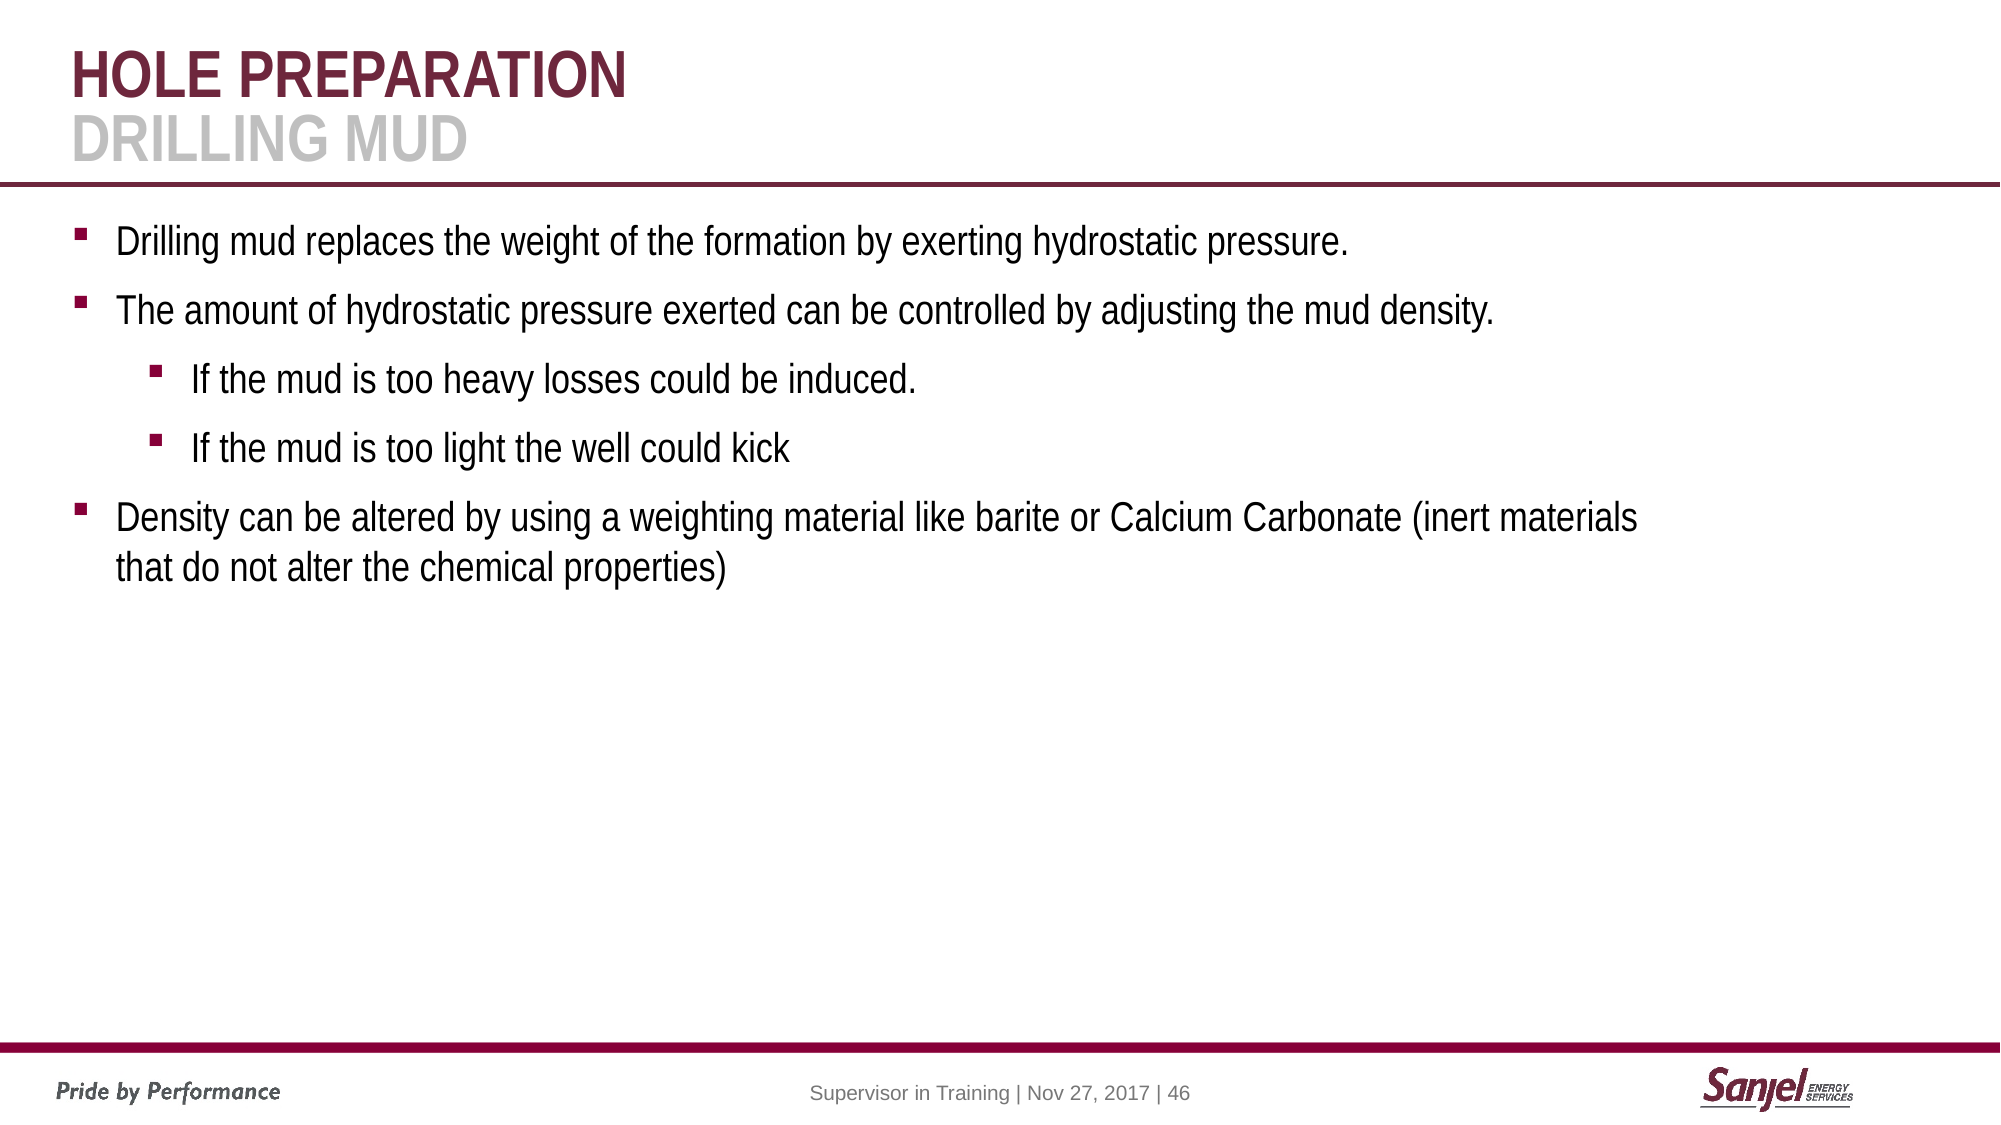

# Hole preparation Drilling Mud
Drilling mud replaces the weight of the formation by exerting hydrostatic pressure.
The amount of hydrostatic pressure exerted can be controlled by adjusting the mud density.
If the mud is too heavy losses could be induced.
If the mud is too light the well could kick
Density can be altered by using a weighting material like barite or Calcium Carbonate (inert materials that do not alter the chemical properties)